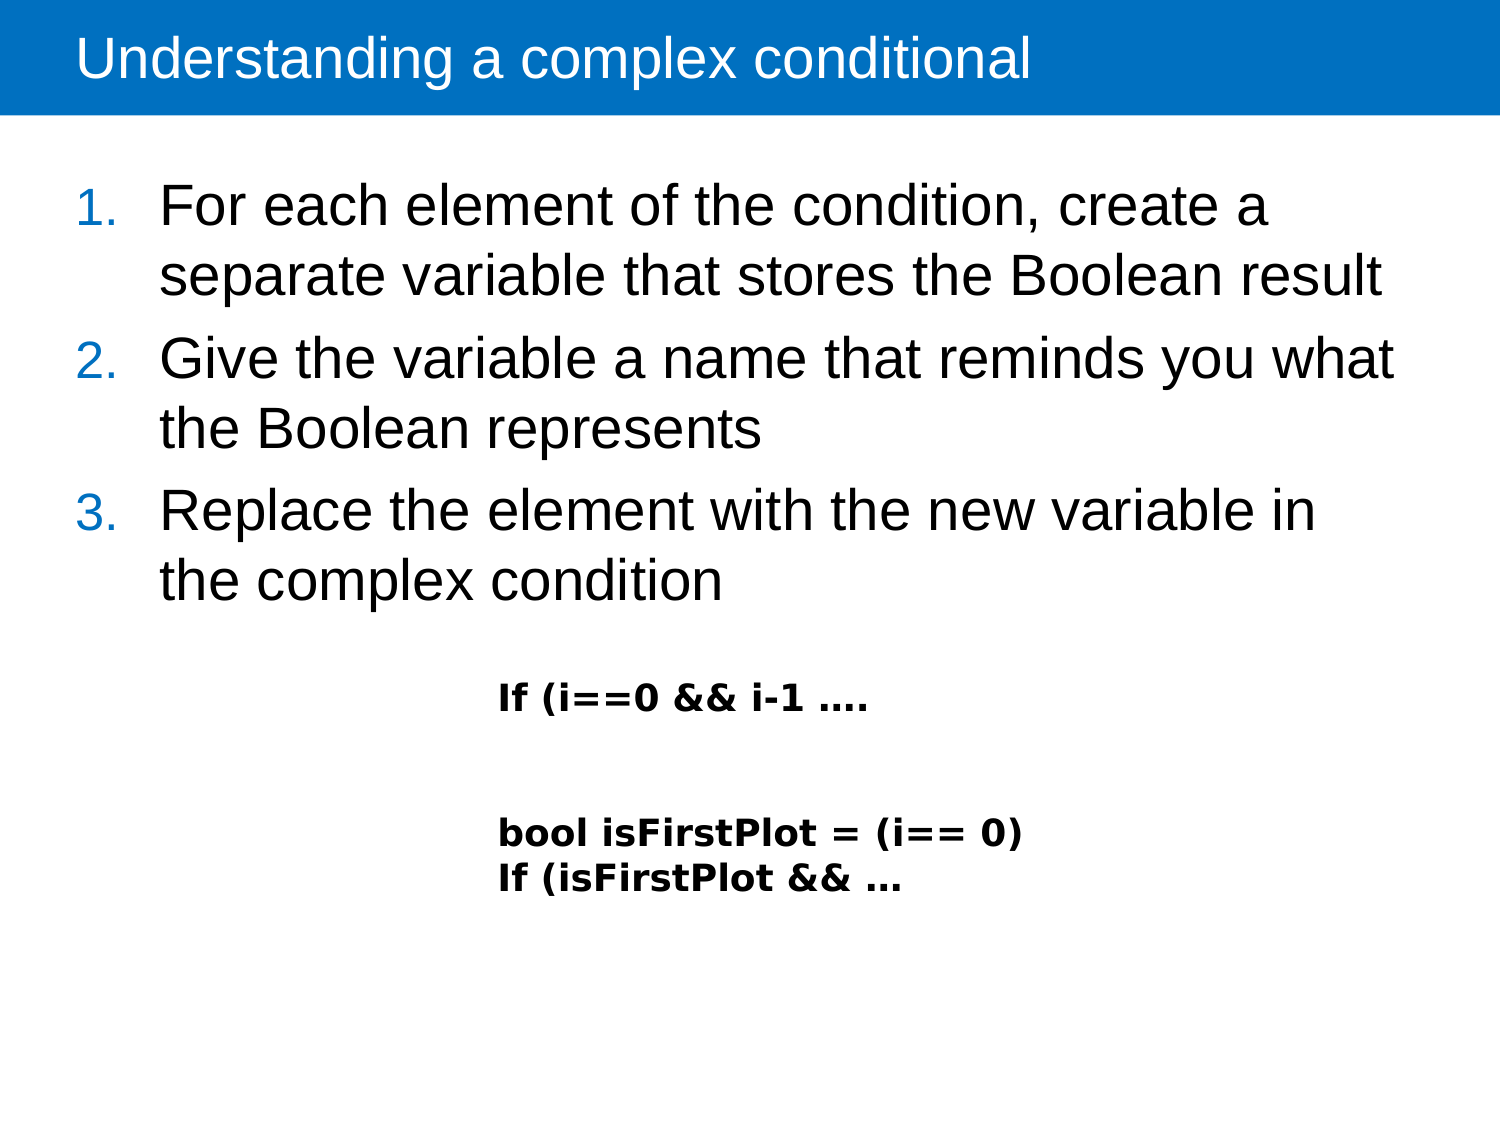

# Understanding a complex conditional
For each element of the condition, create a separate variable that stores the Boolean result
Give the variable a name that reminds you what the Boolean represents
Replace the element with the new variable in the complex condition
If (i==0 && i-1 ….

bool isFirstPlot = (i== 0)
If (isFirstPlot && …